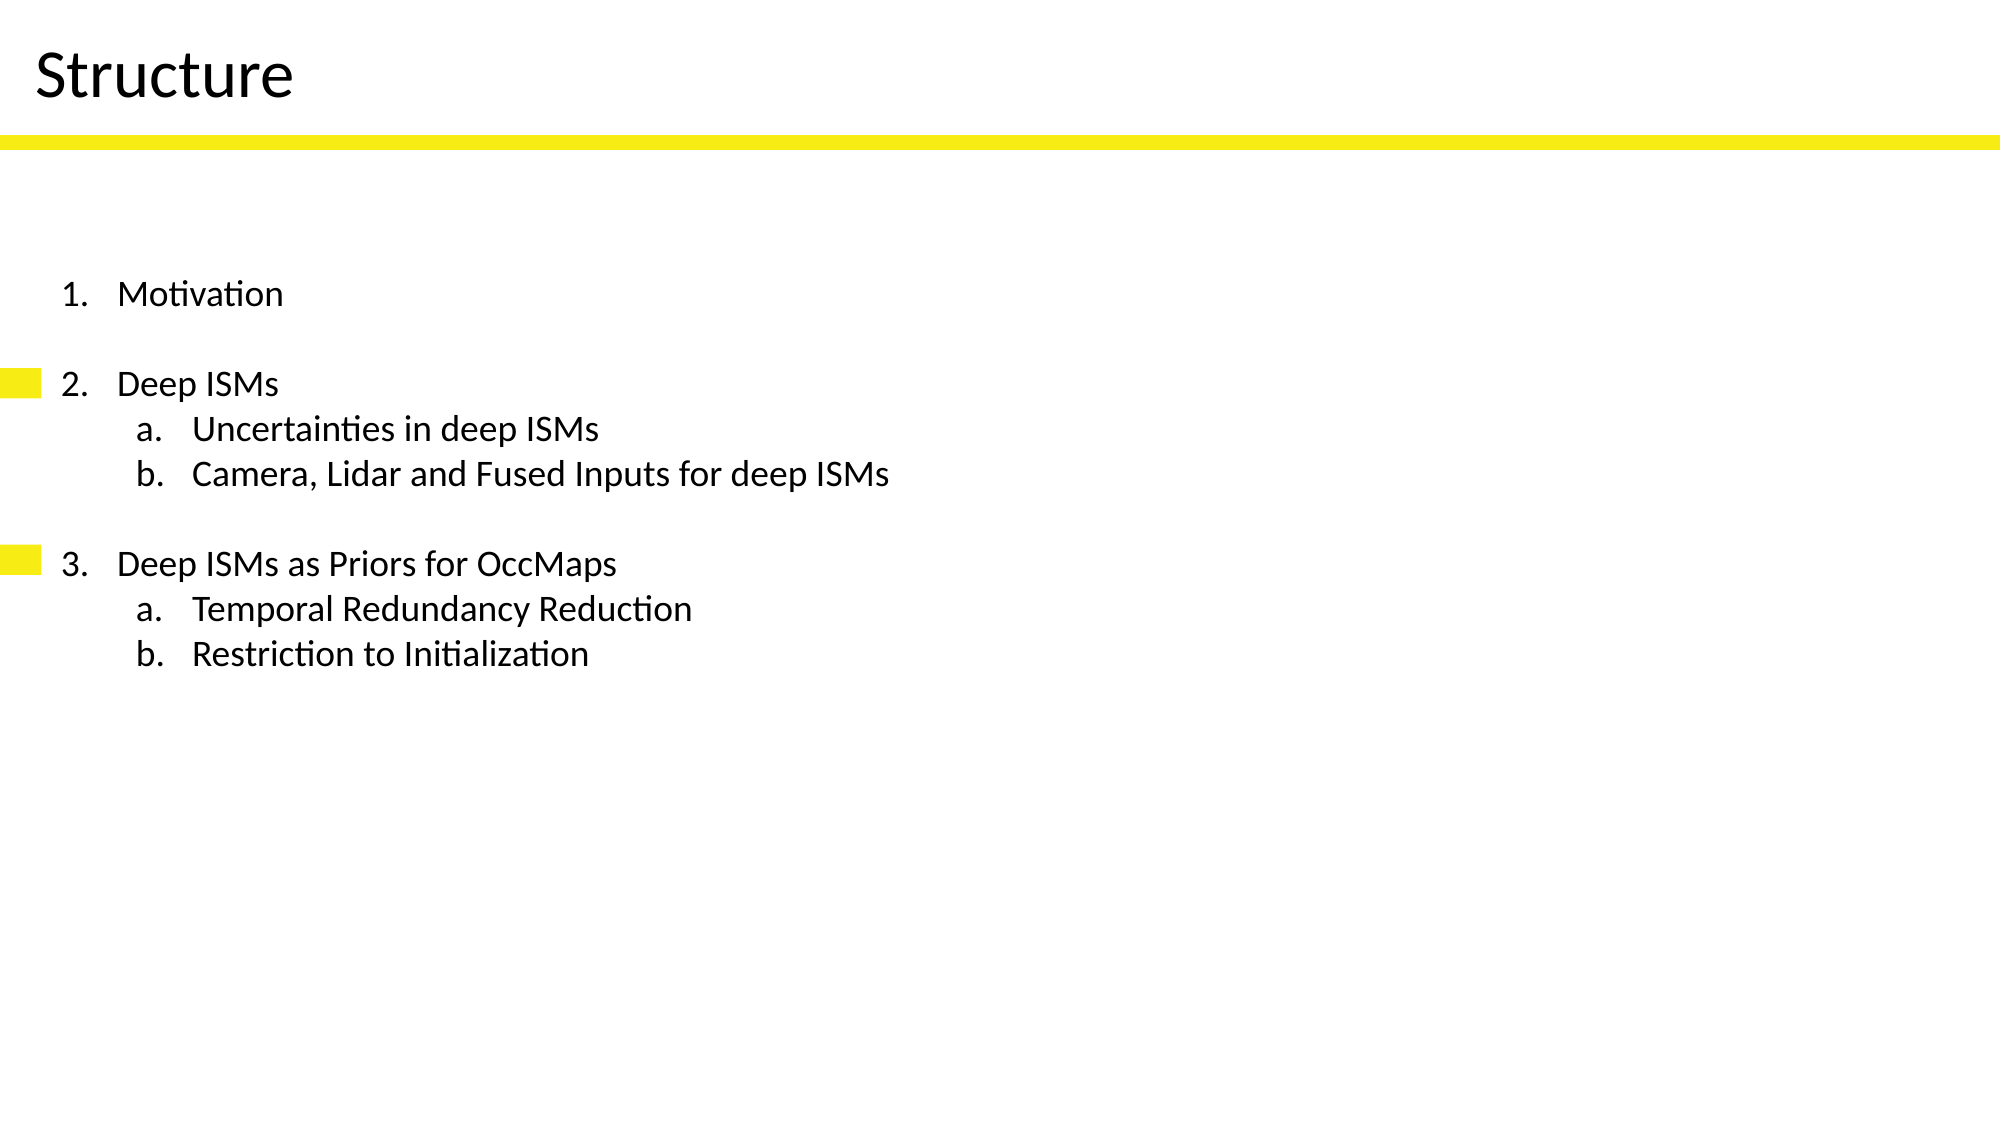

# Structure

Motivation

Deep ISMs
Uncertainties in deep ISMs
Camera, Lidar and Fused Inputs for deep ISMs

Deep ISMs as Priors for OccMaps
Temporal Redundancy Reduction
Restriction to Initialization